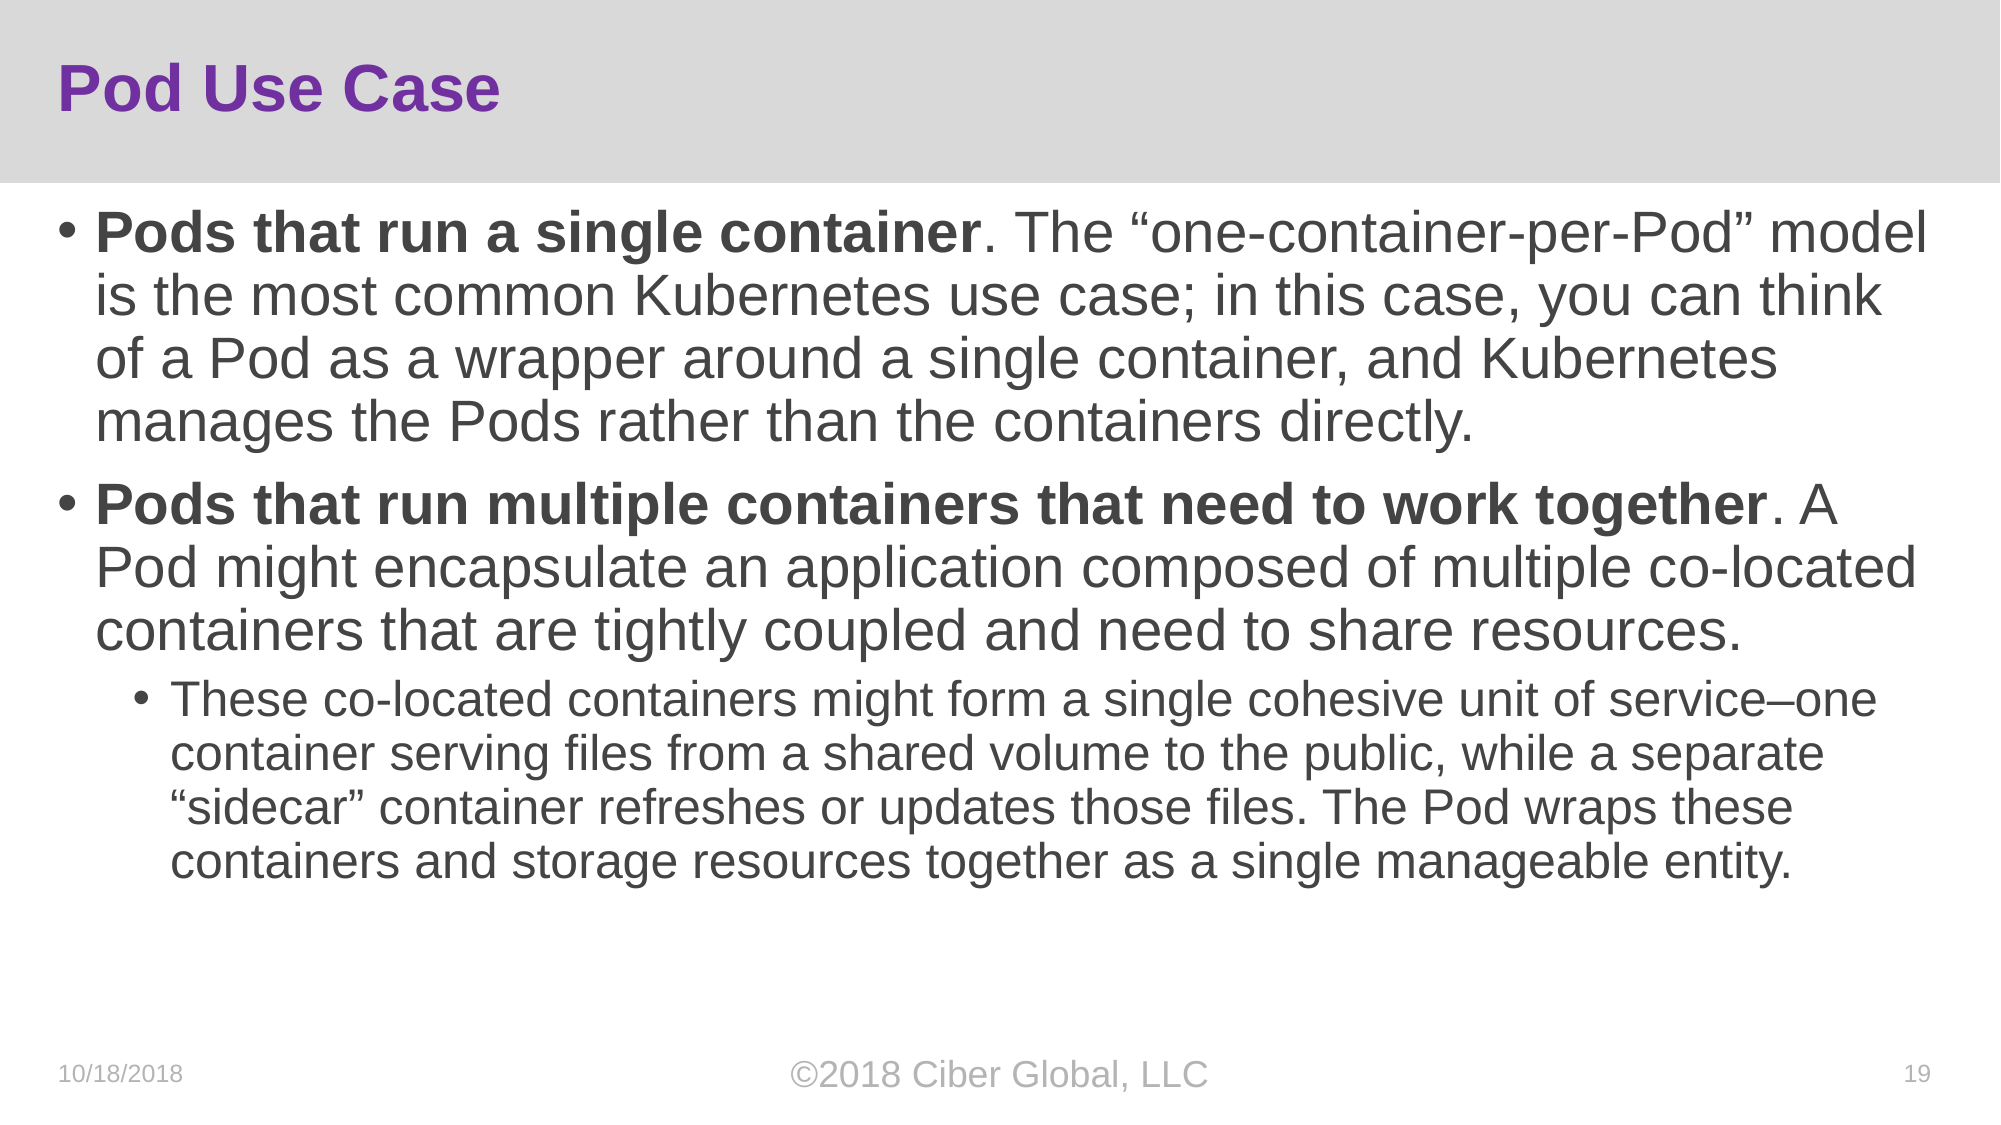

# Pod Use Case
Pods that run a single container. The “one-container-per-Pod” model is the most common Kubernetes use case; in this case, you can think of a Pod as a wrapper around a single container, and Kubernetes manages the Pods rather than the containers directly.
Pods that run multiple containers that need to work together. A Pod might encapsulate an application composed of multiple co-located containers that are tightly coupled and need to share resources.
These co-located containers might form a single cohesive unit of service–one container serving files from a shared volume to the public, while a separate “sidecar” container refreshes or updates those files. The Pod wraps these containers and storage resources together as a single manageable entity.

10/18/2018
©2018 Ciber Global, LLC
19